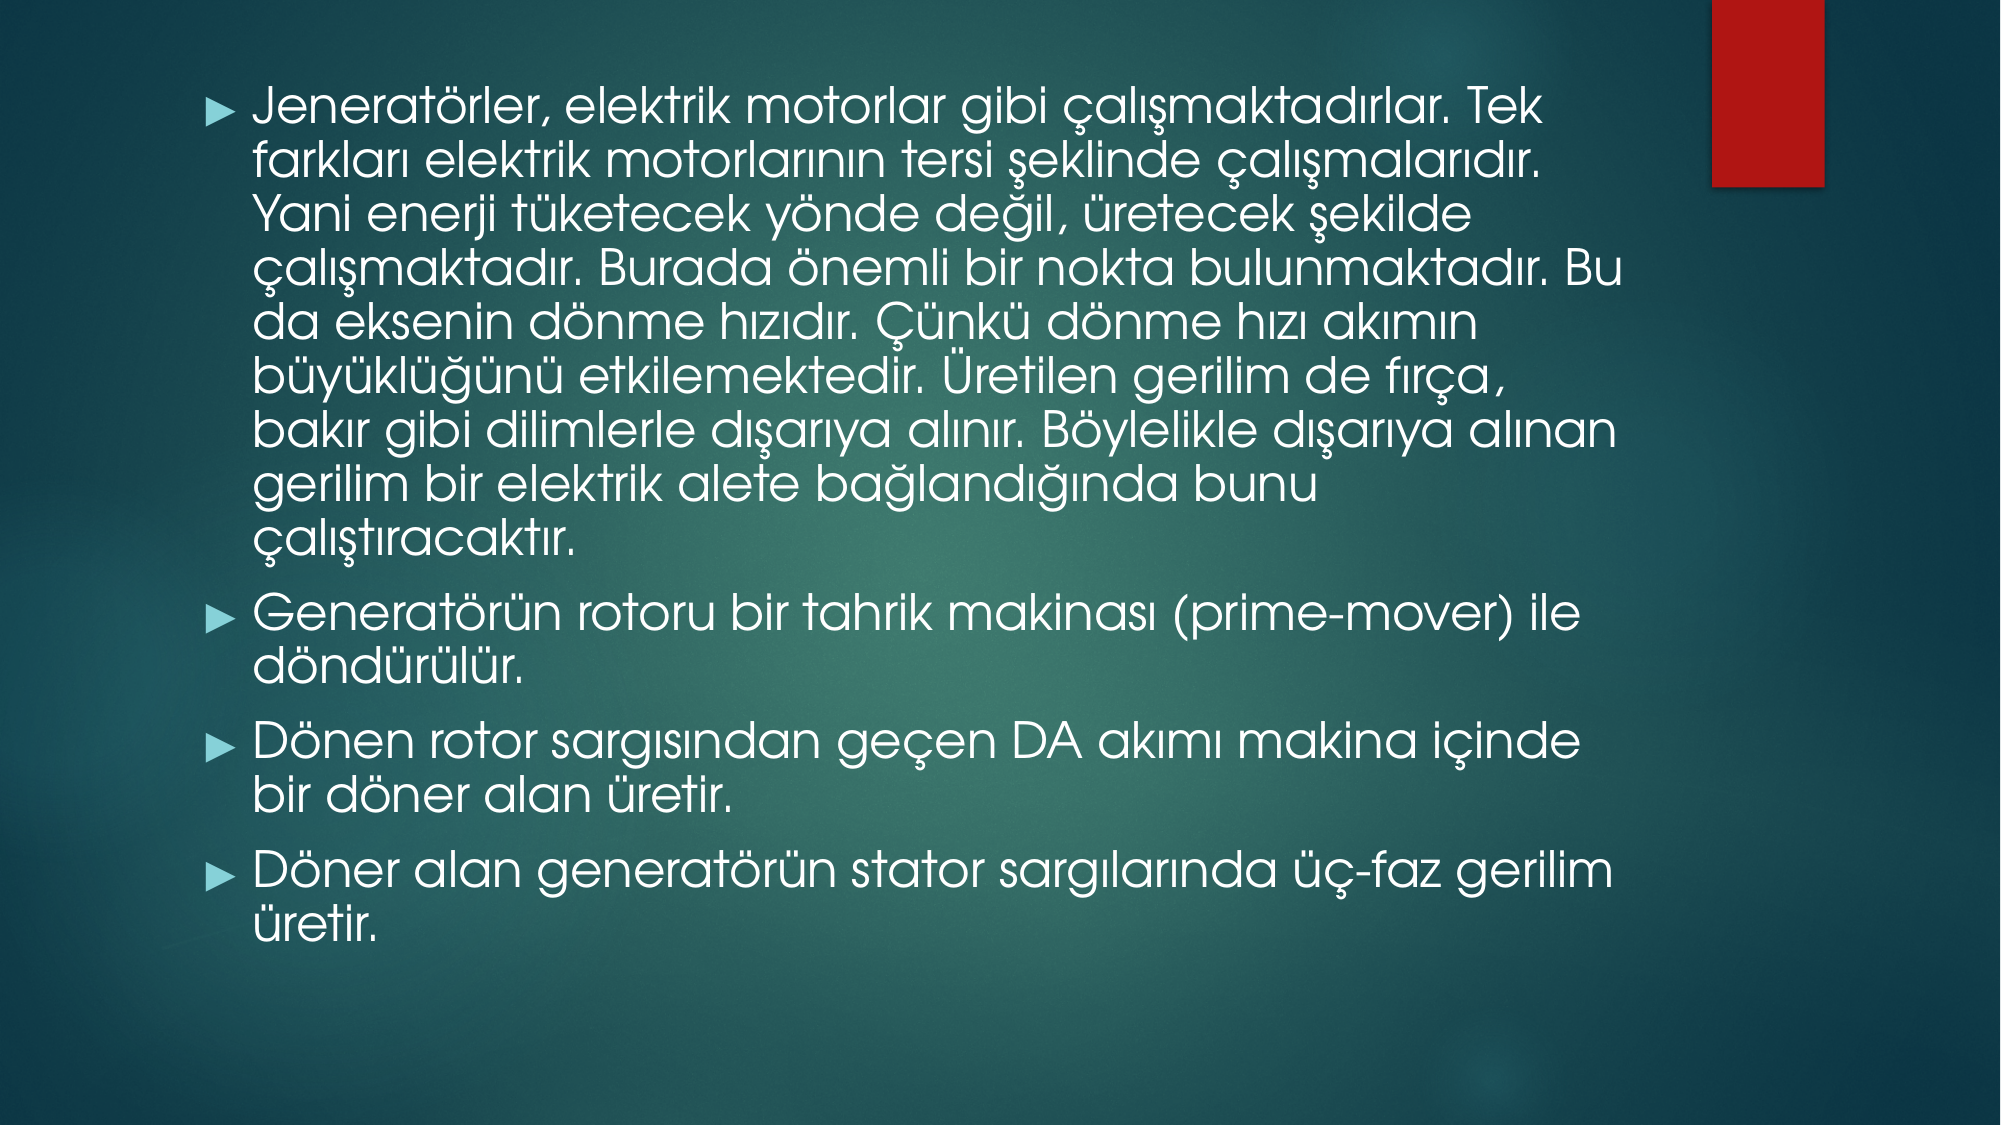

Jeneratörler, elektrik motorlar gibi çalışmaktadırlar. Tek farkları elektrik motorlarının tersi şeklinde çalışmalarıdır. Yani enerji tüketecek yönde değil, üretecek şekilde çalışmaktadır. Burada önemli bir nokta bulunmaktadır. Bu da eksenin dönme hızıdır. Çünkü dönme hızı akımın büyüklüğünü etkilemektedir. Üretilen gerilim de fırça, bakır gibi dilimlerle dışarıya alınır. Böylelikle dışarıya alınan gerilim bir elektrik alete bağlandığında bunu çalıştıracaktır.
Generatörün rotoru bir tahrik makinası (prime-mover) ile döndürülür.
Dönen rotor sargısından geçen DA akımı makina içinde bir döner alan üretir.
Döner alan generatörün stator sargılarında üç-faz gerilim üretir.